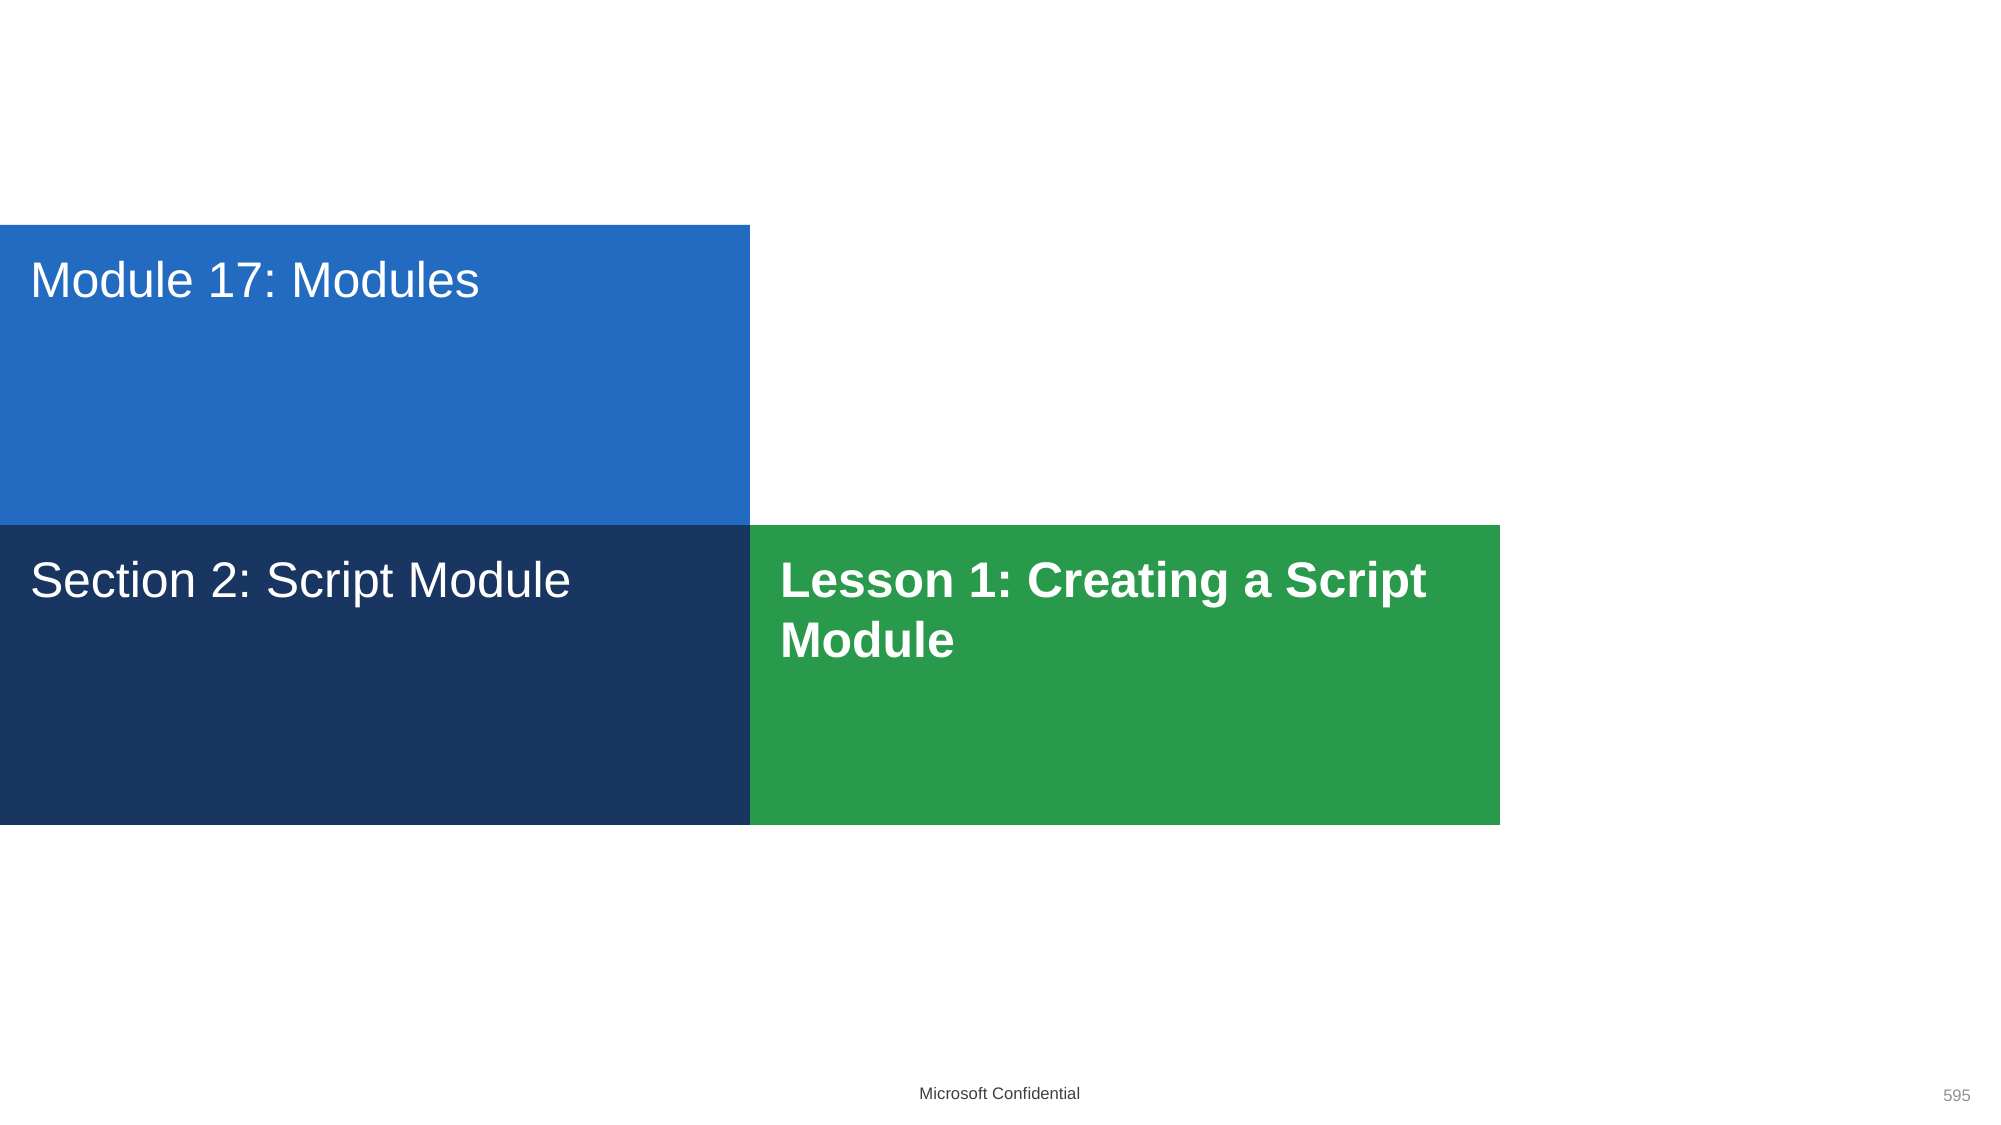

# Module 17: Modules
Section 2: Script Module
Lesson 1: Creating a Script Module
595